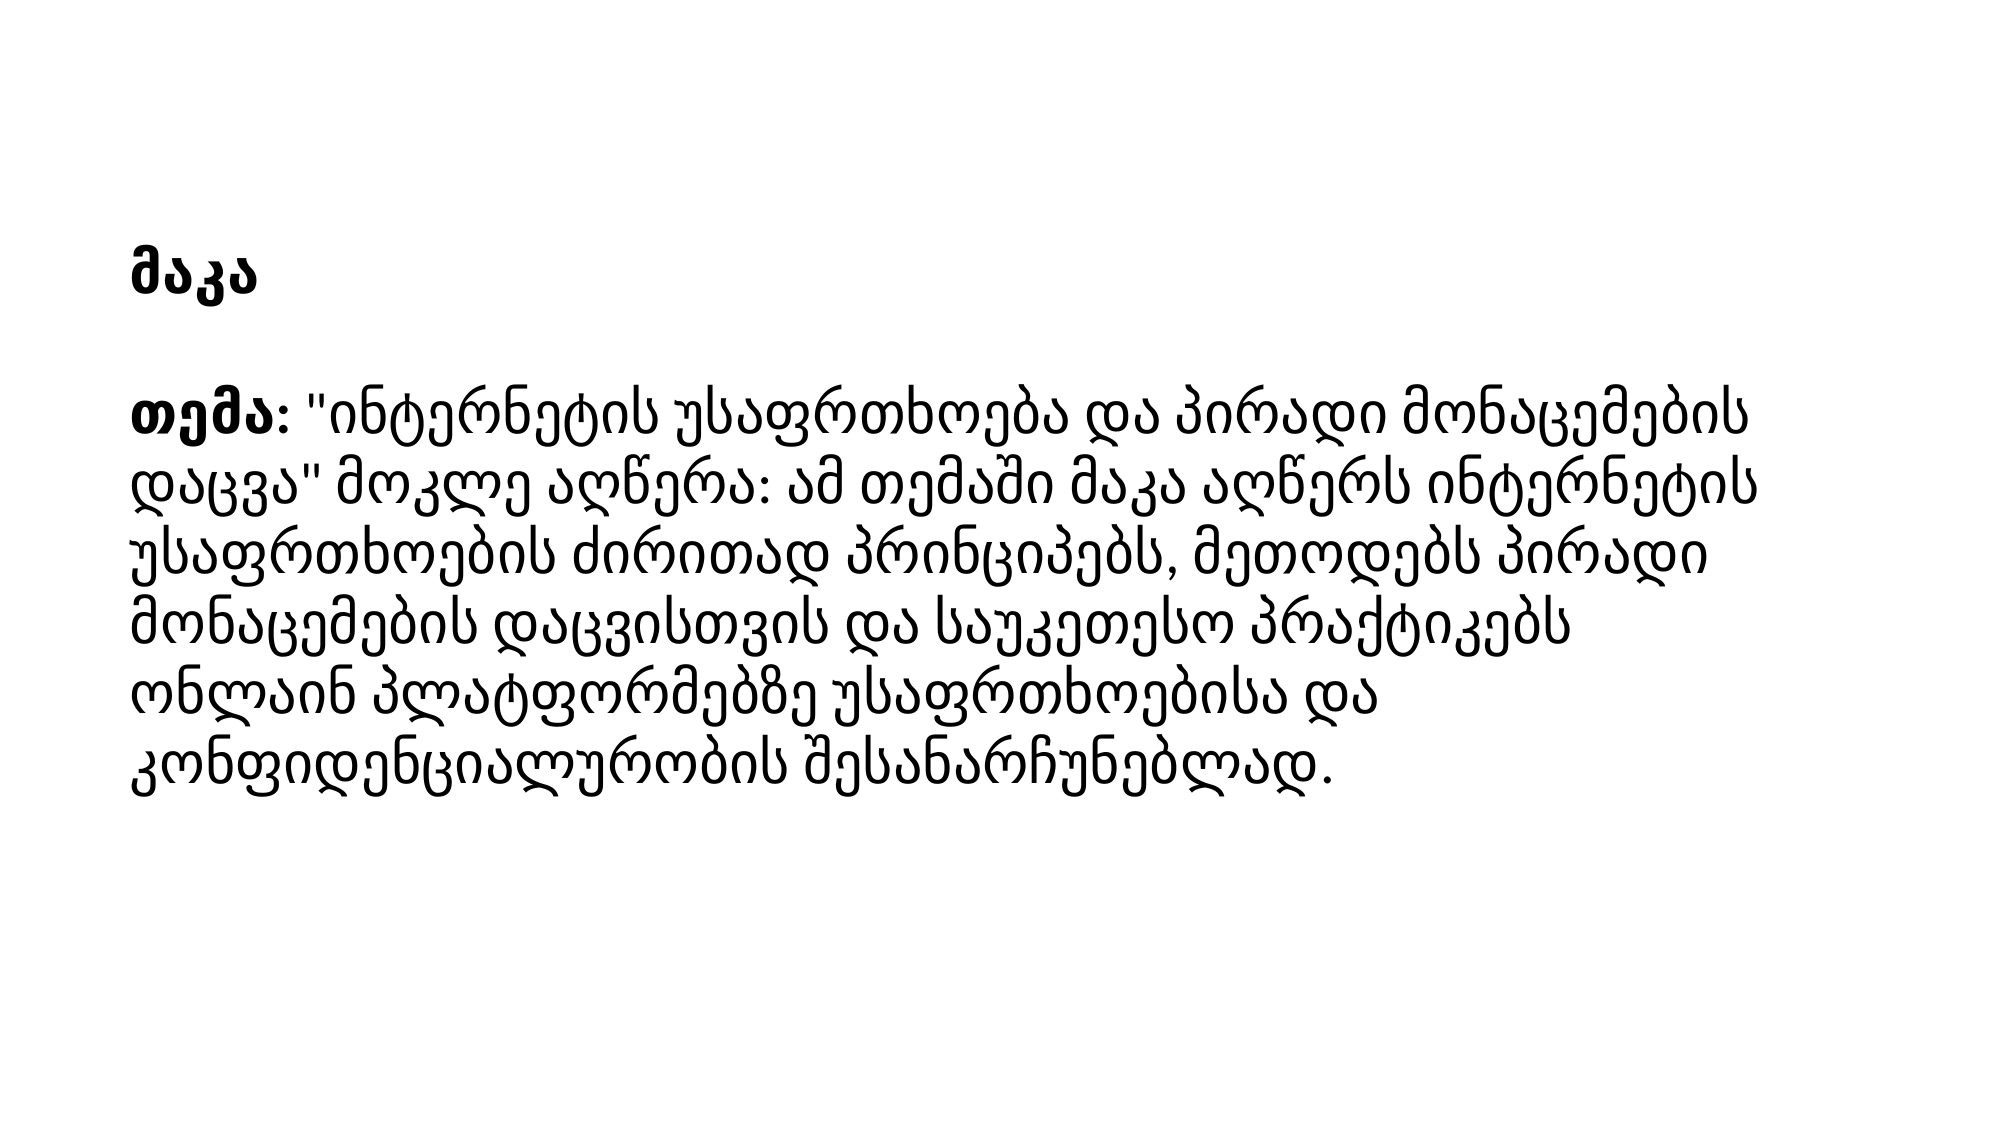

მაკა

თემა: "ინტერნეტის უსაფრთხოება და პირადი მონაცემების დაცვა" მოკლე აღწერა: ამ თემაში მაკა აღწერს ინტერნეტის უსაფრთხოების ძირითად პრინციპებს, მეთოდებს პირადი მონაცემების დაცვისთვის და საუკეთესო პრაქტიკებს ონლაინ პლატფორმებზე უსაფრთხოებისა და კონფიდენციალურობის შესანარჩუნებლად.